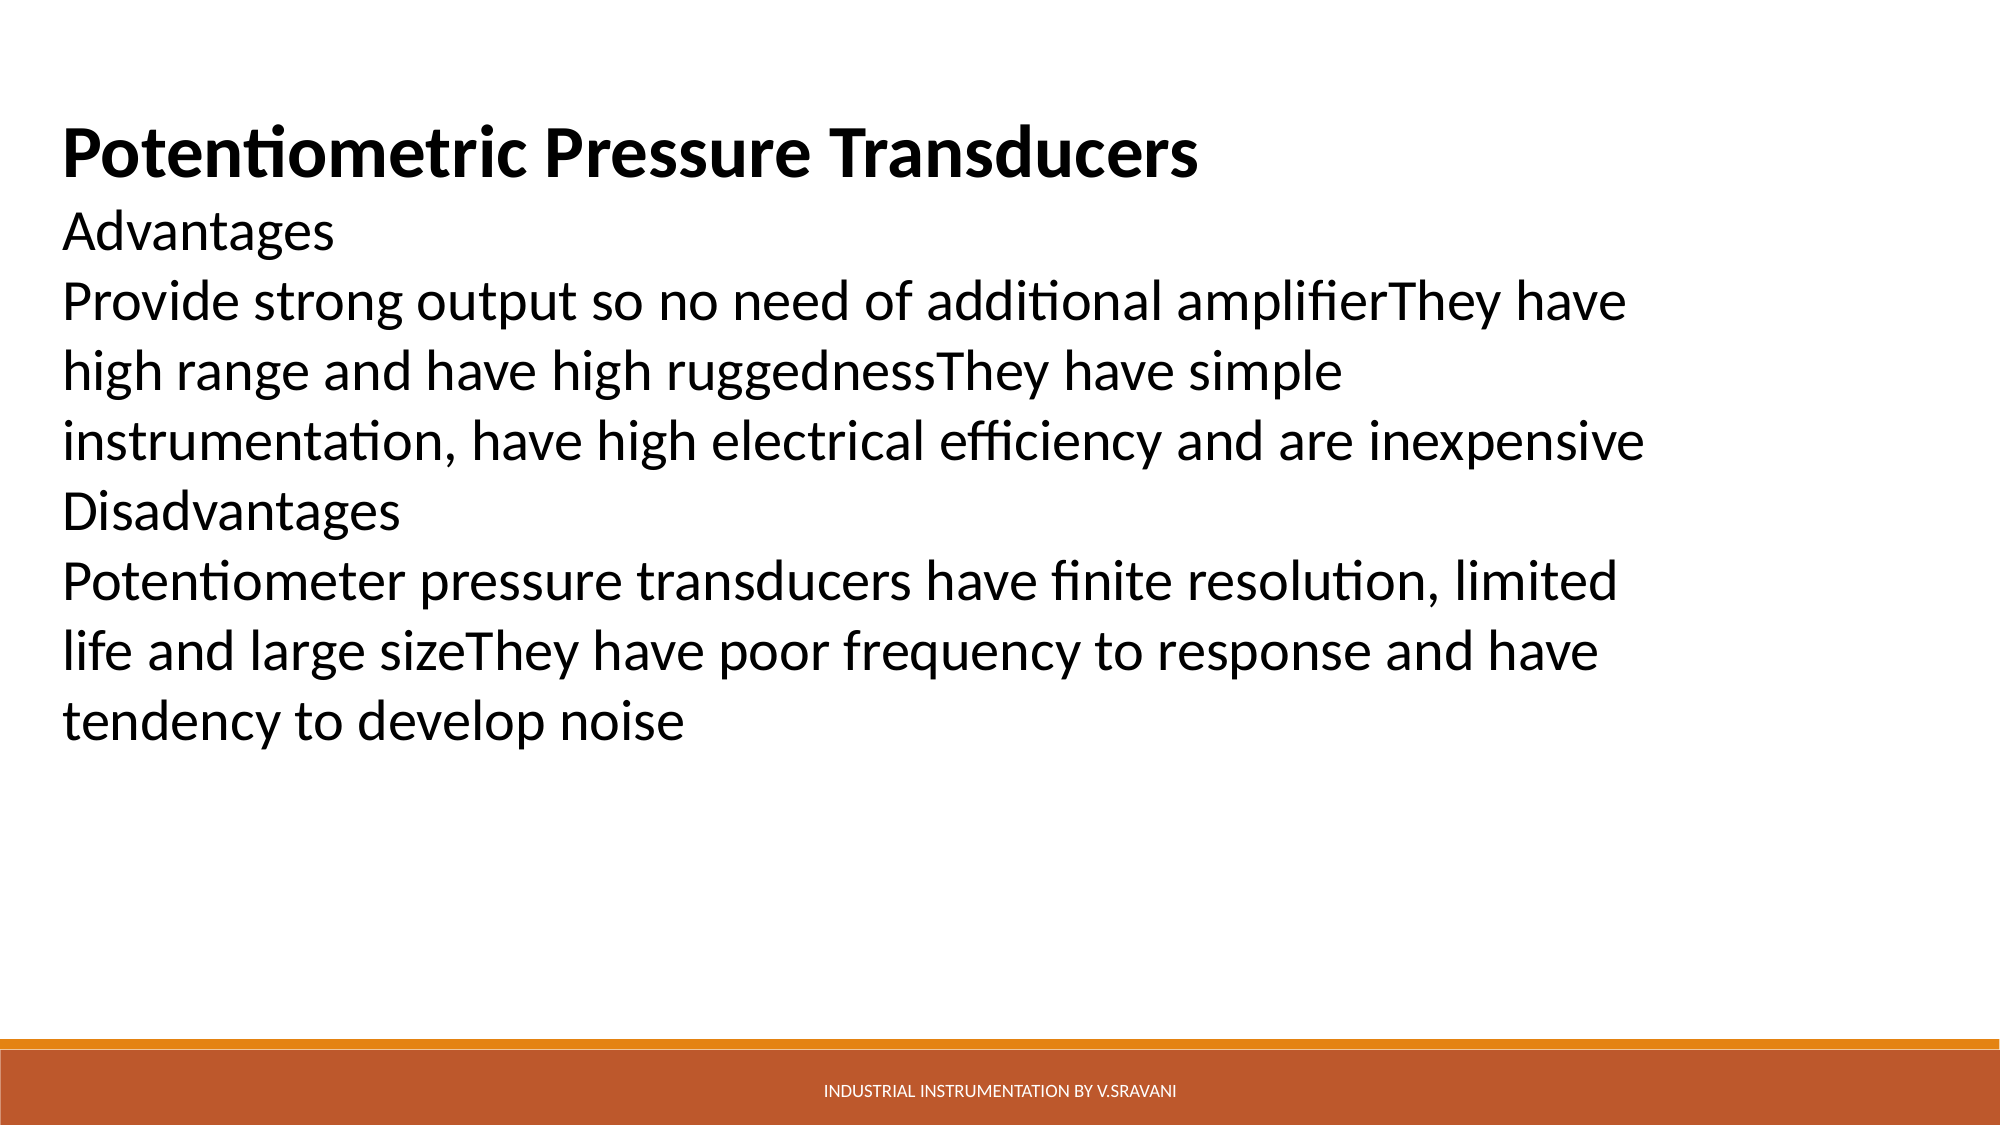

Potentiometric Pressure Transducers
Advantages
Provide strong output so no need of additional amplifierThey have high range and have high ruggednessThey have simple instrumentation, have high electrical efficiency and are inexpensive
Disadvantages
Potentiometer pressure transducers have finite resolution, limited life and large sizeThey have poor frequency to response and have tendency to develop noise
Industrial Instrumentation by V.Sravani